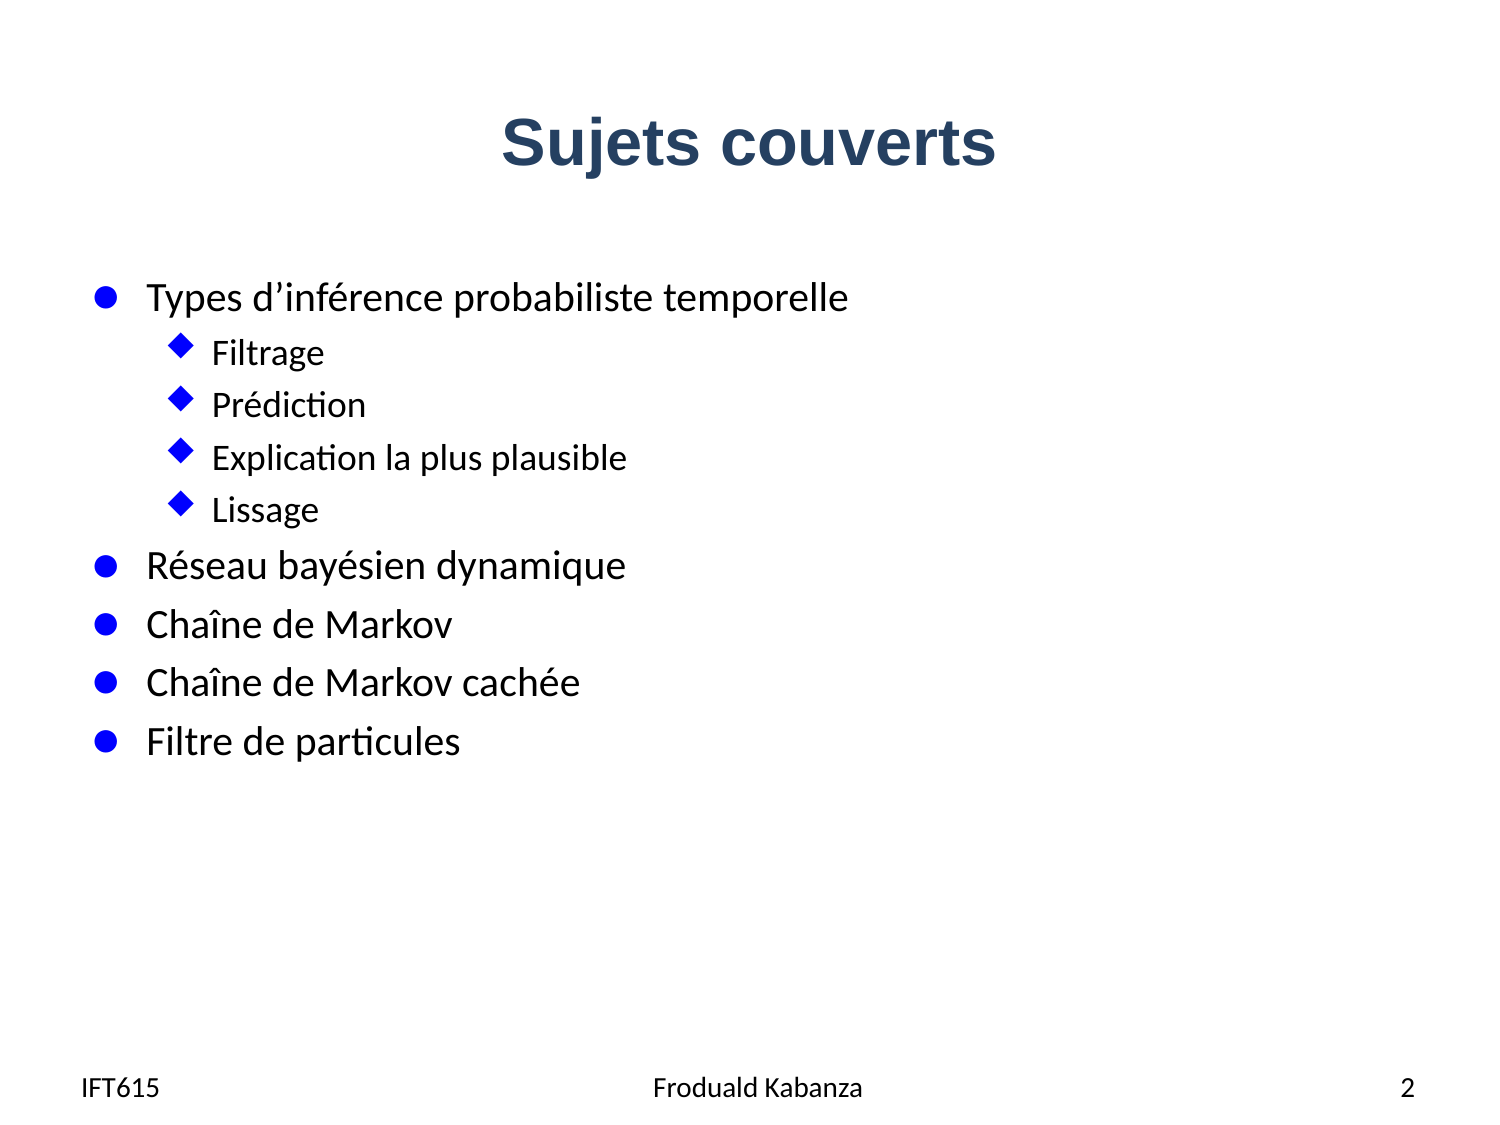

# Sujets couverts
Types d’inférence probabiliste temporelle
Filtrage
Prédiction
Explication la plus plausible
Lissage
Réseau bayésien dynamique
Chaîne de Markov
Chaîne de Markov cachée
Filtre de particules

IFT615
Froduald Kabanza
2